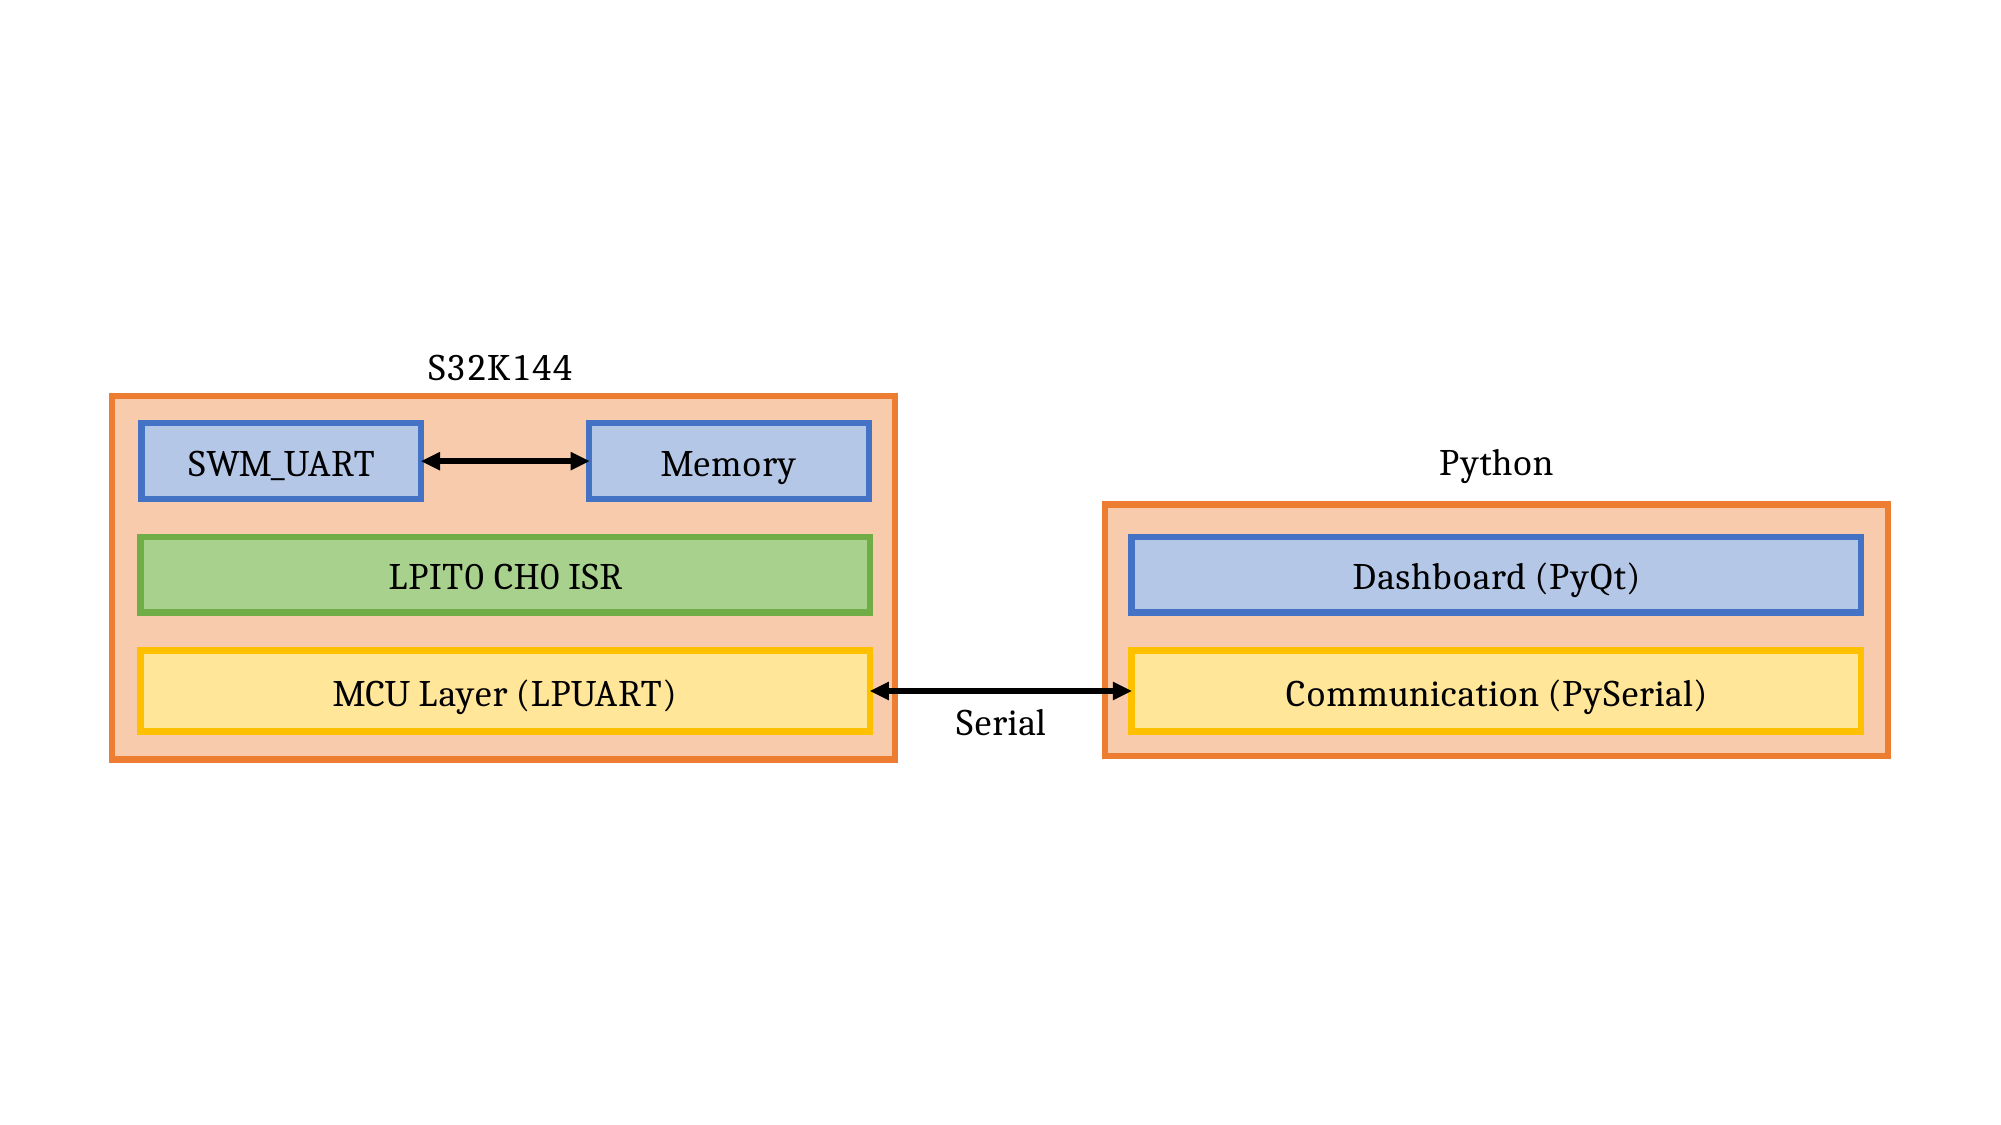

S32K144

SWM_UART
Memory
Python

LPIT0 CH0 ISR
Dashboard (PyQt)
MCU Layer (LPUART)
Communication (PySerial)
Serial